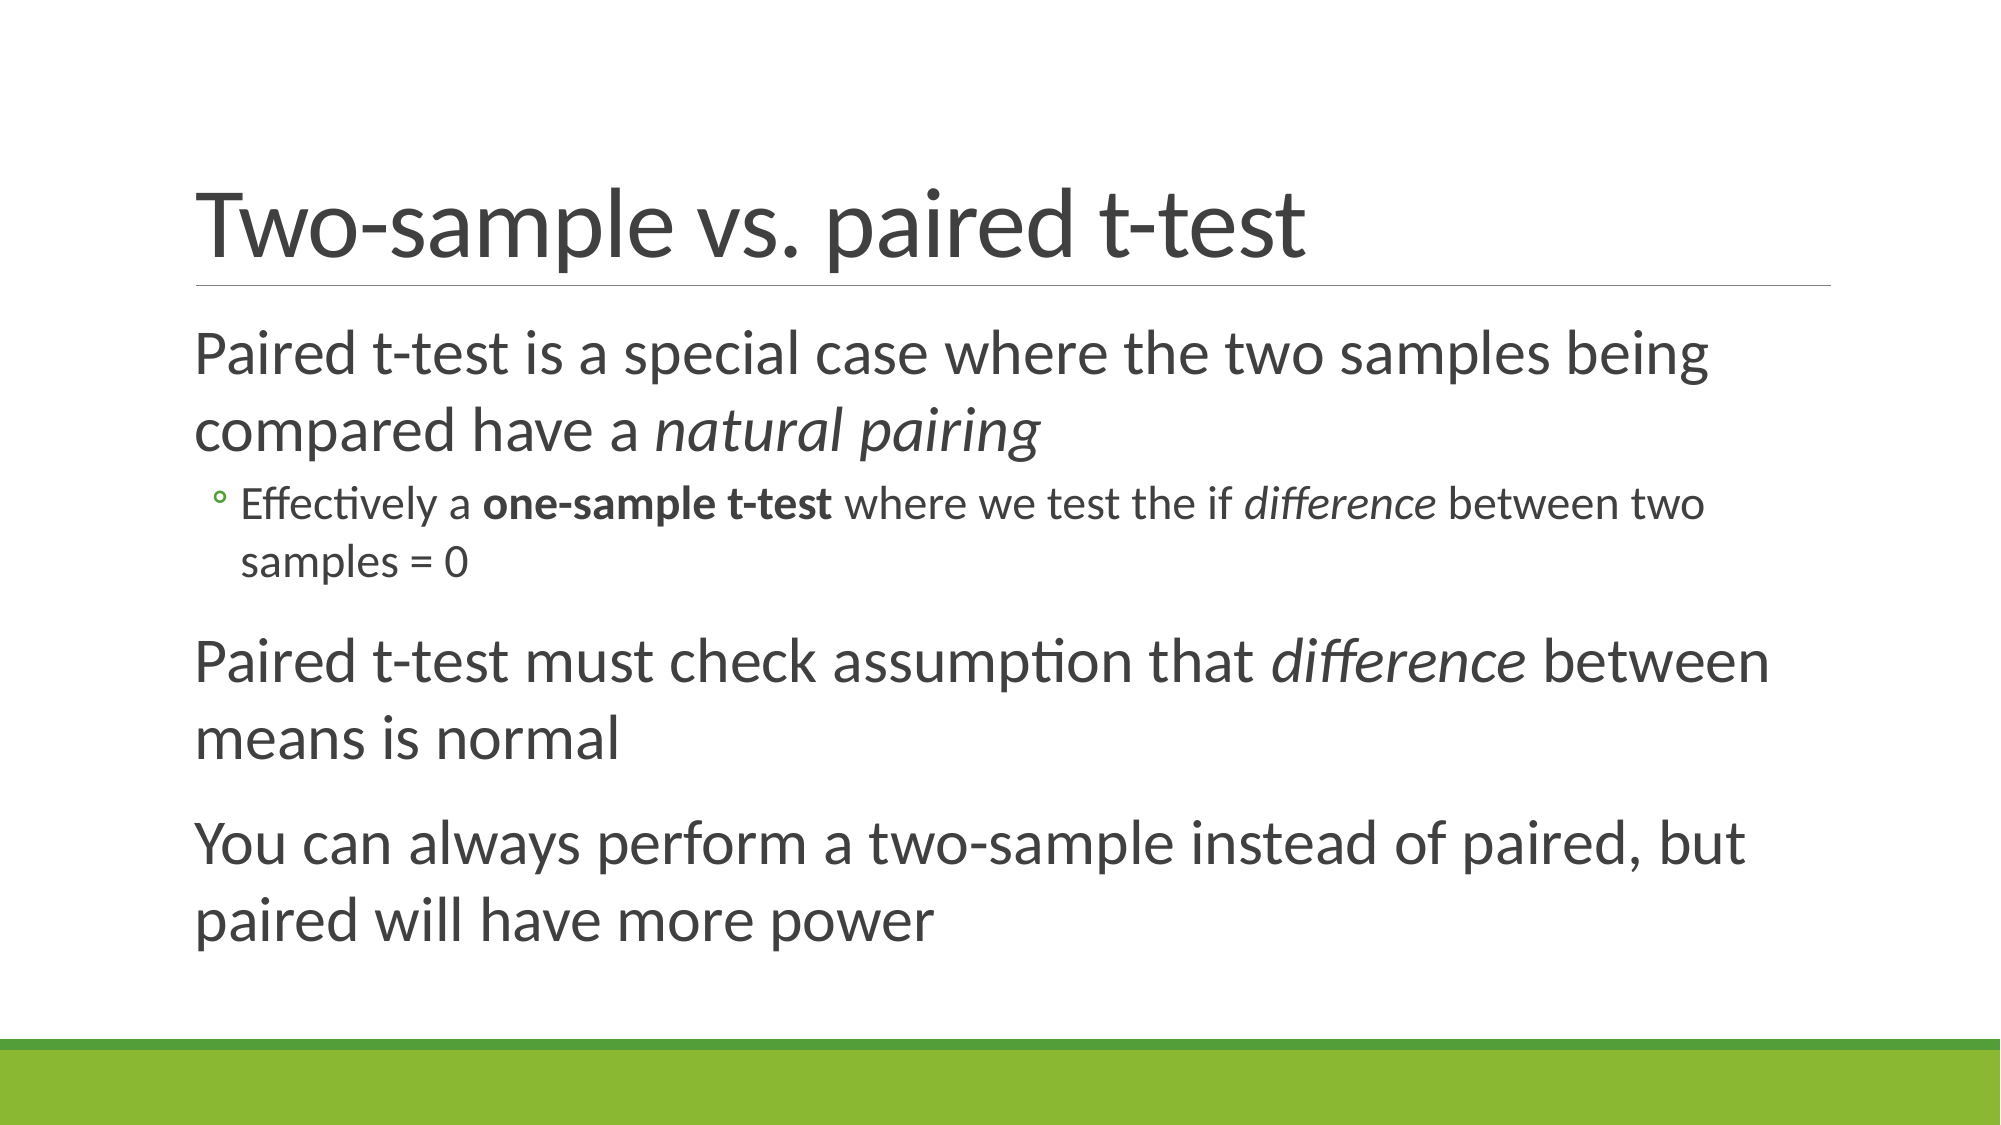

# Two-sample vs. paired t-test
Paired t-test is a special case where the two samples being compared have a natural pairing
Effectively a one-sample t-test where we test the if difference between two samples = 0
Paired t-test must check assumption that difference between means is normal
You can always perform a two-sample instead of paired, but paired will have more power